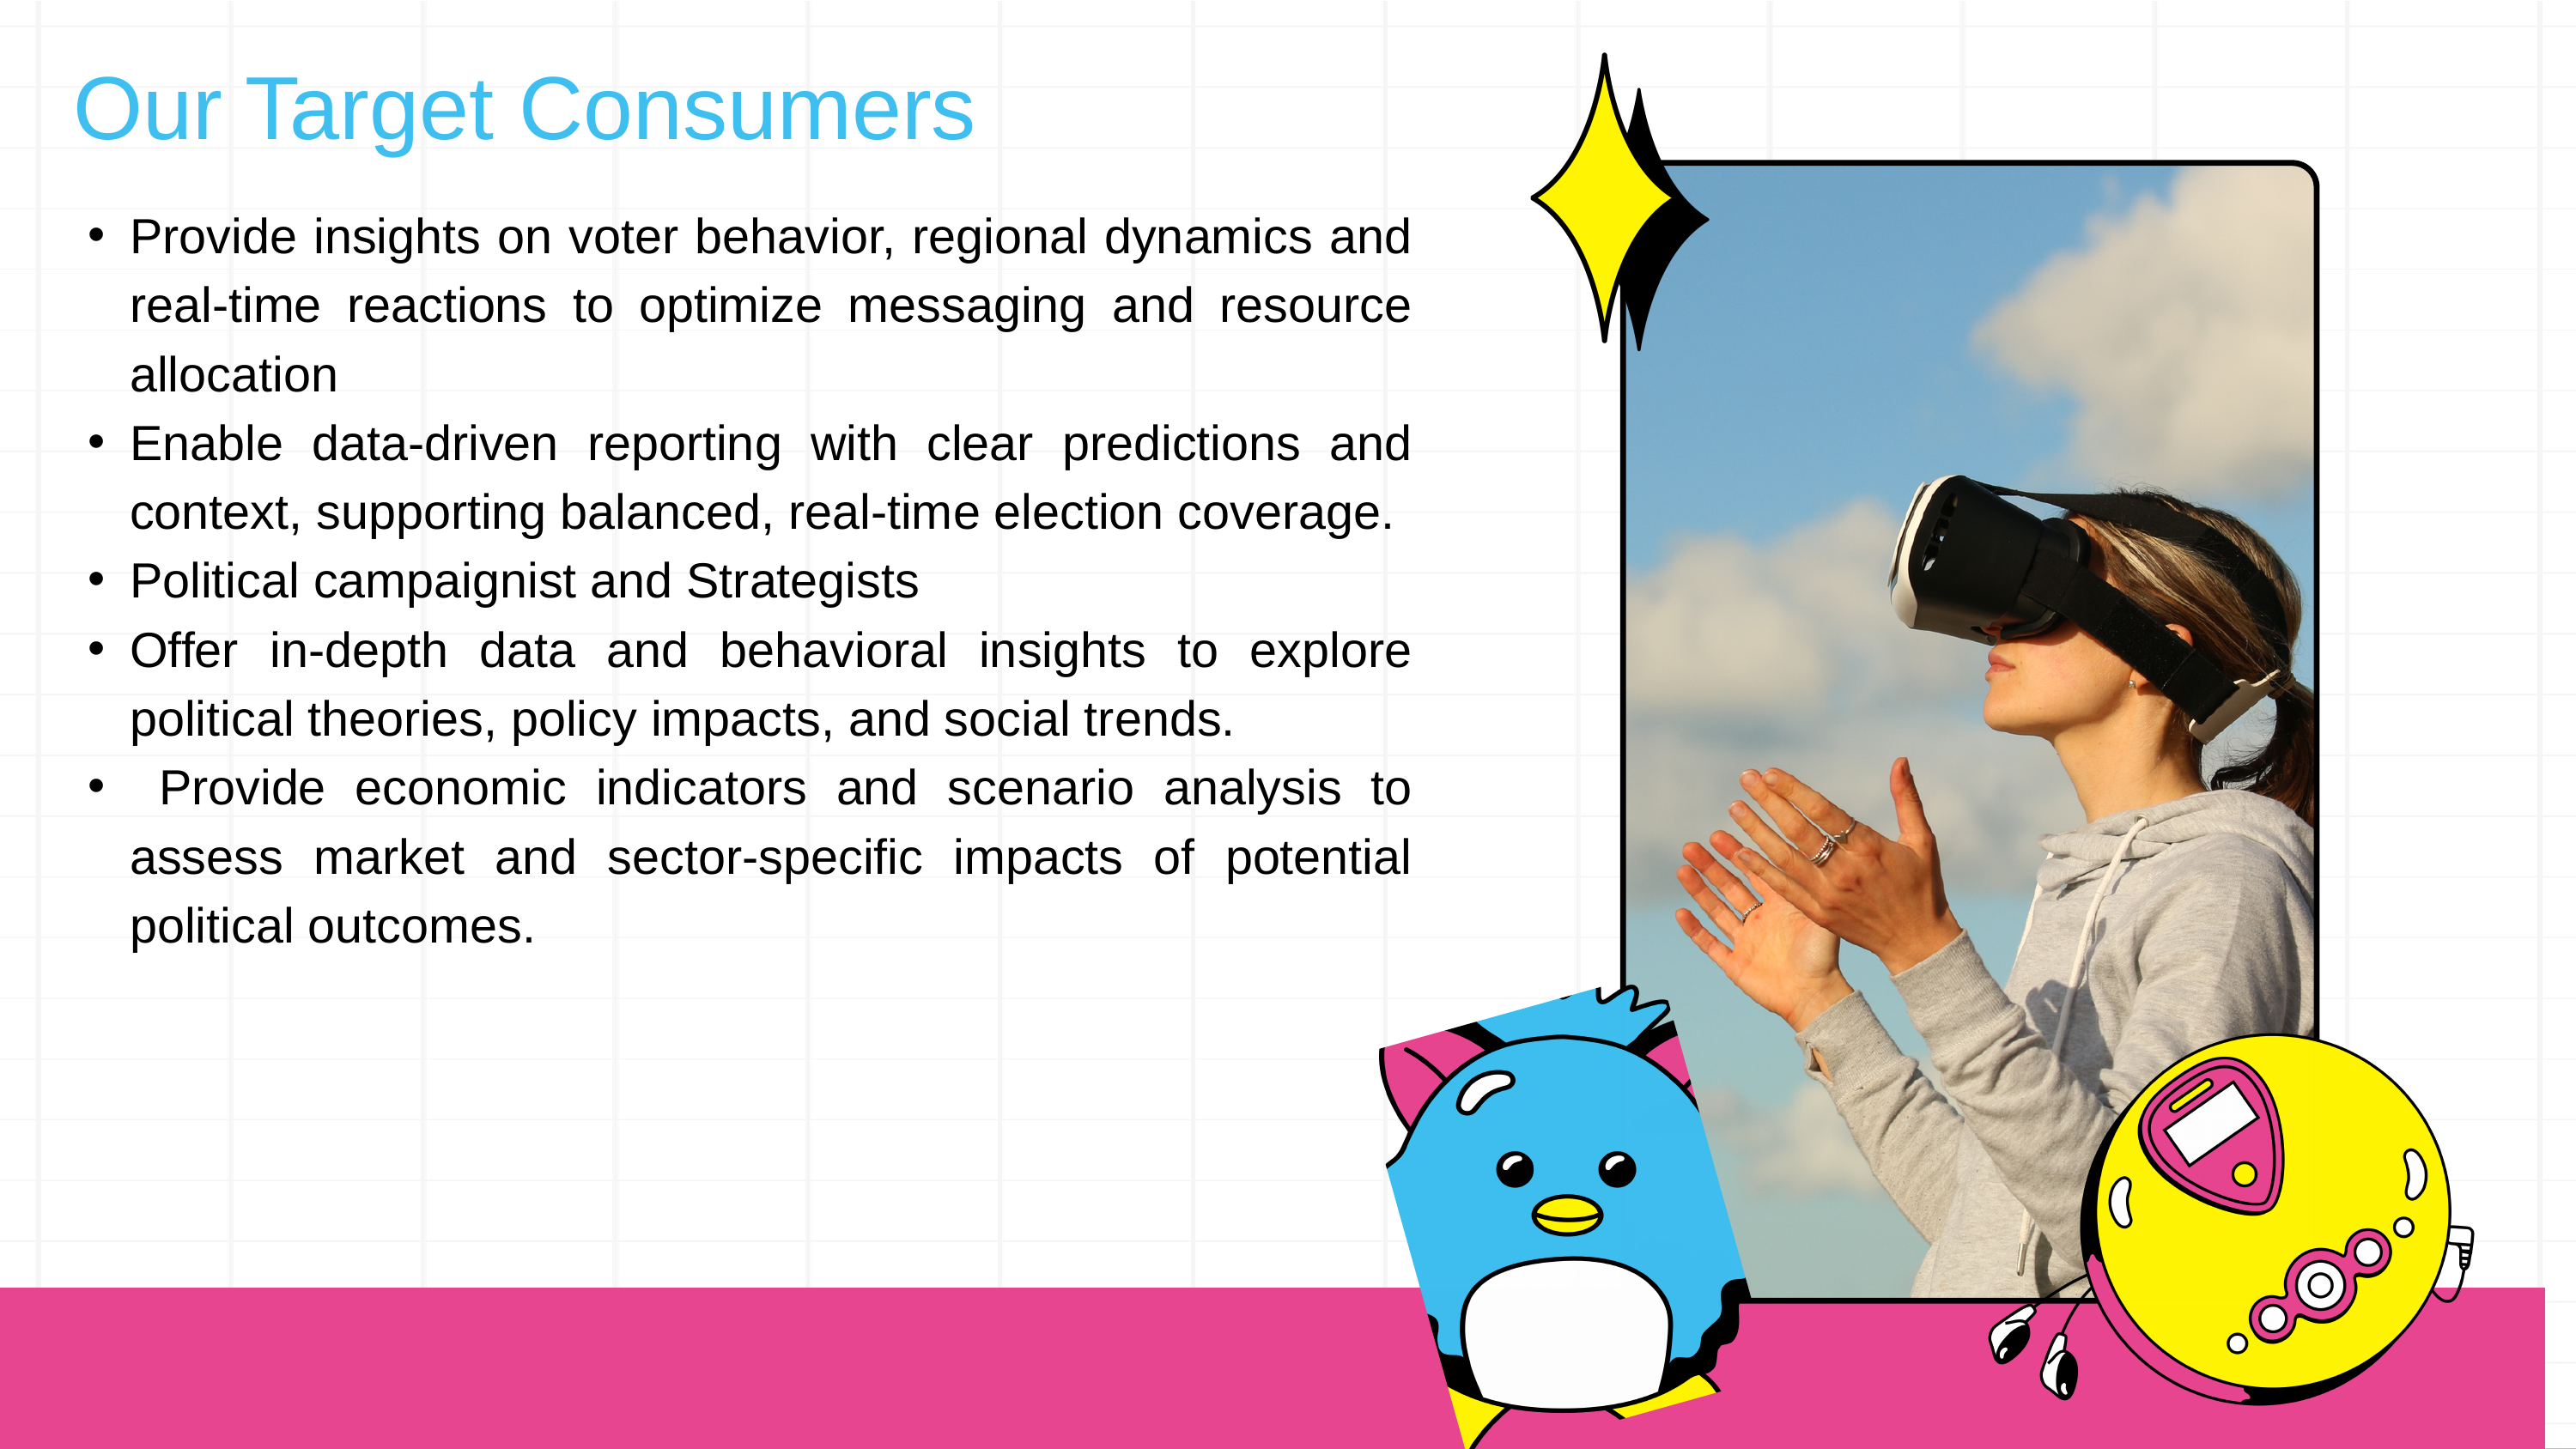

Our Target Consumers

Provide insights on voter behavior, regional dynamics and real-time reactions to optimize messaging and resource allocation
Enable data-driven reporting with clear predictions and context, supporting balanced, real-time election coverage.
Political campaignist and Strategists
Offer in-depth data and behavioral insights to explore political theories, policy impacts, and social trends.
 Provide economic indicators and scenario analysis to assess market and sector-specific impacts of potential political outcomes.